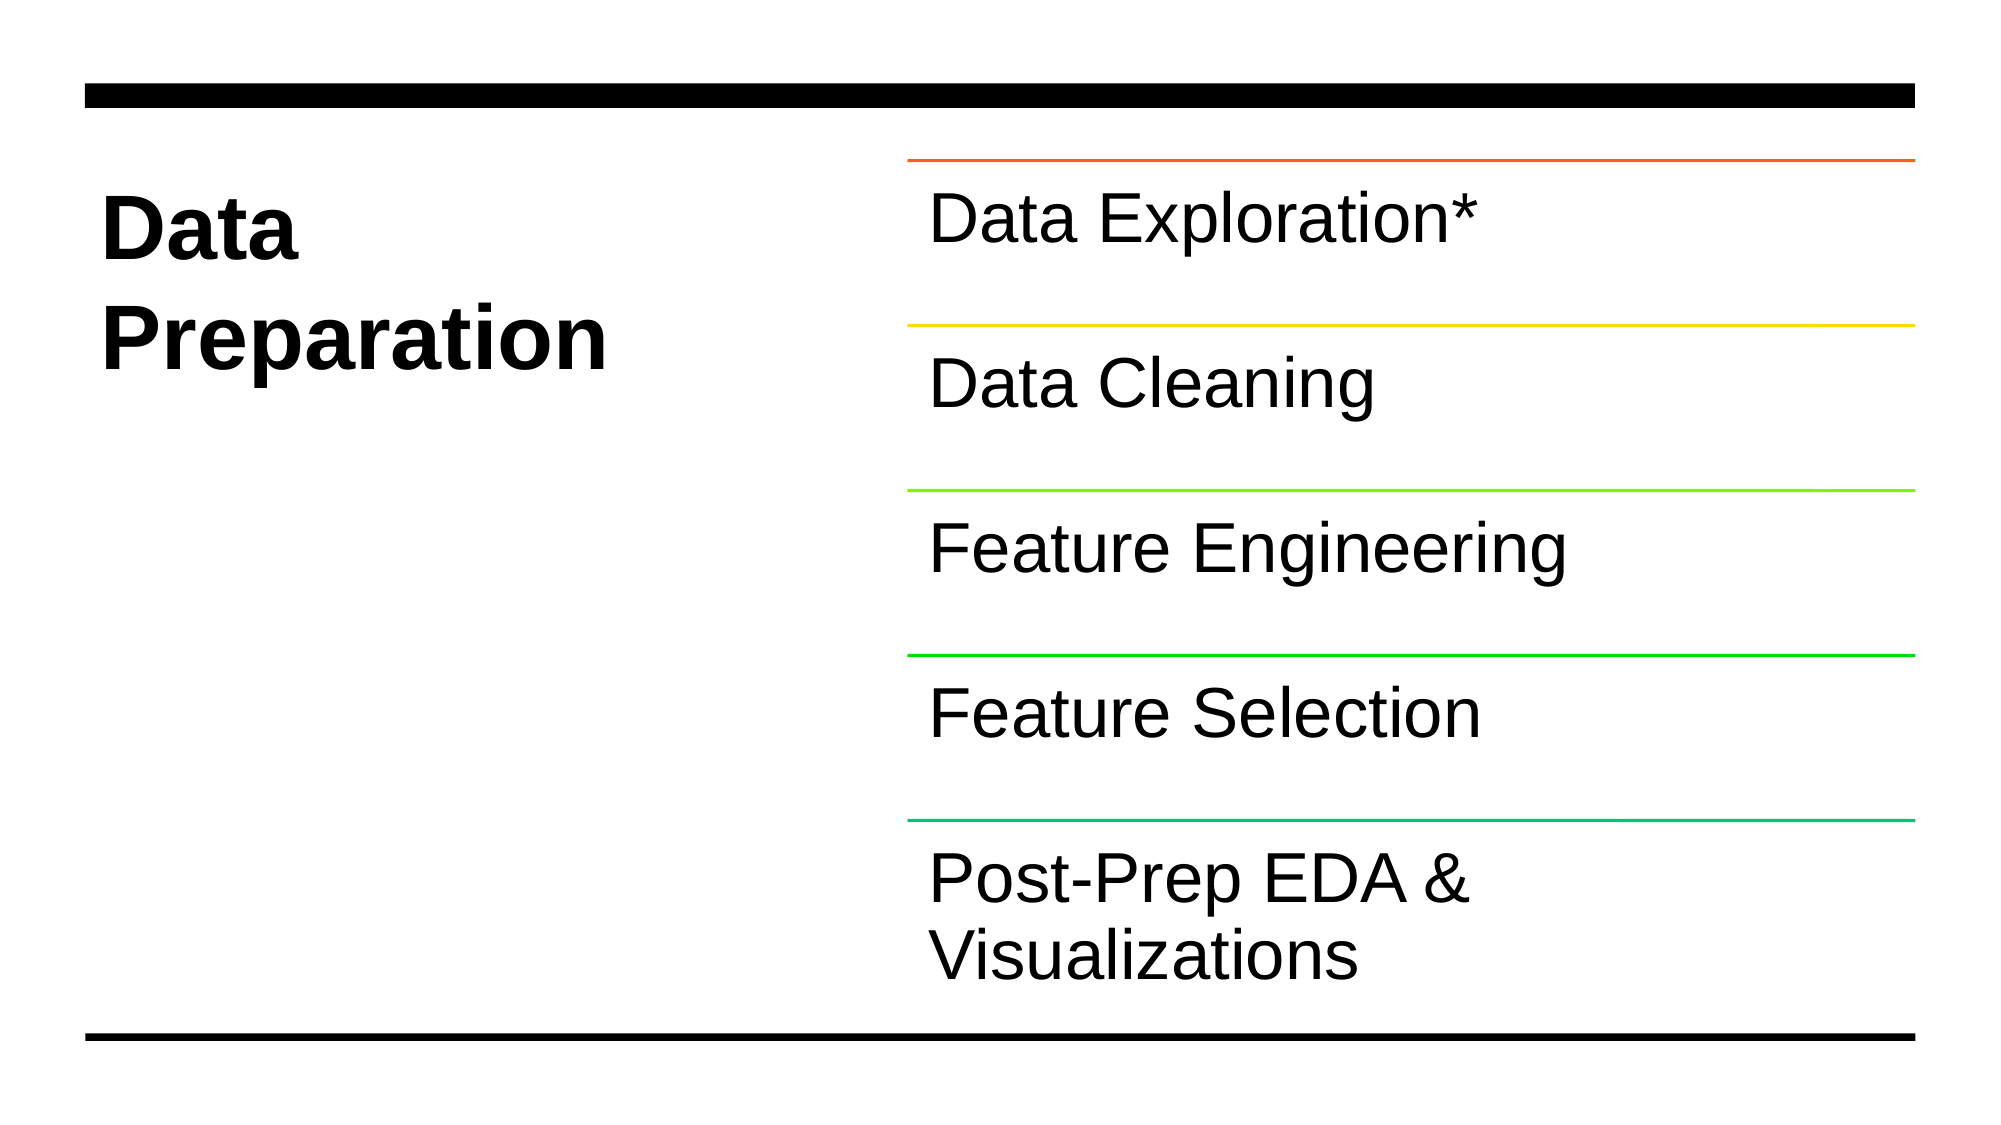

# Data Preparation
Data Exploration*
Data Cleaning
Feature Engineering
Feature Selection
Post-Prep EDA & Visualizations